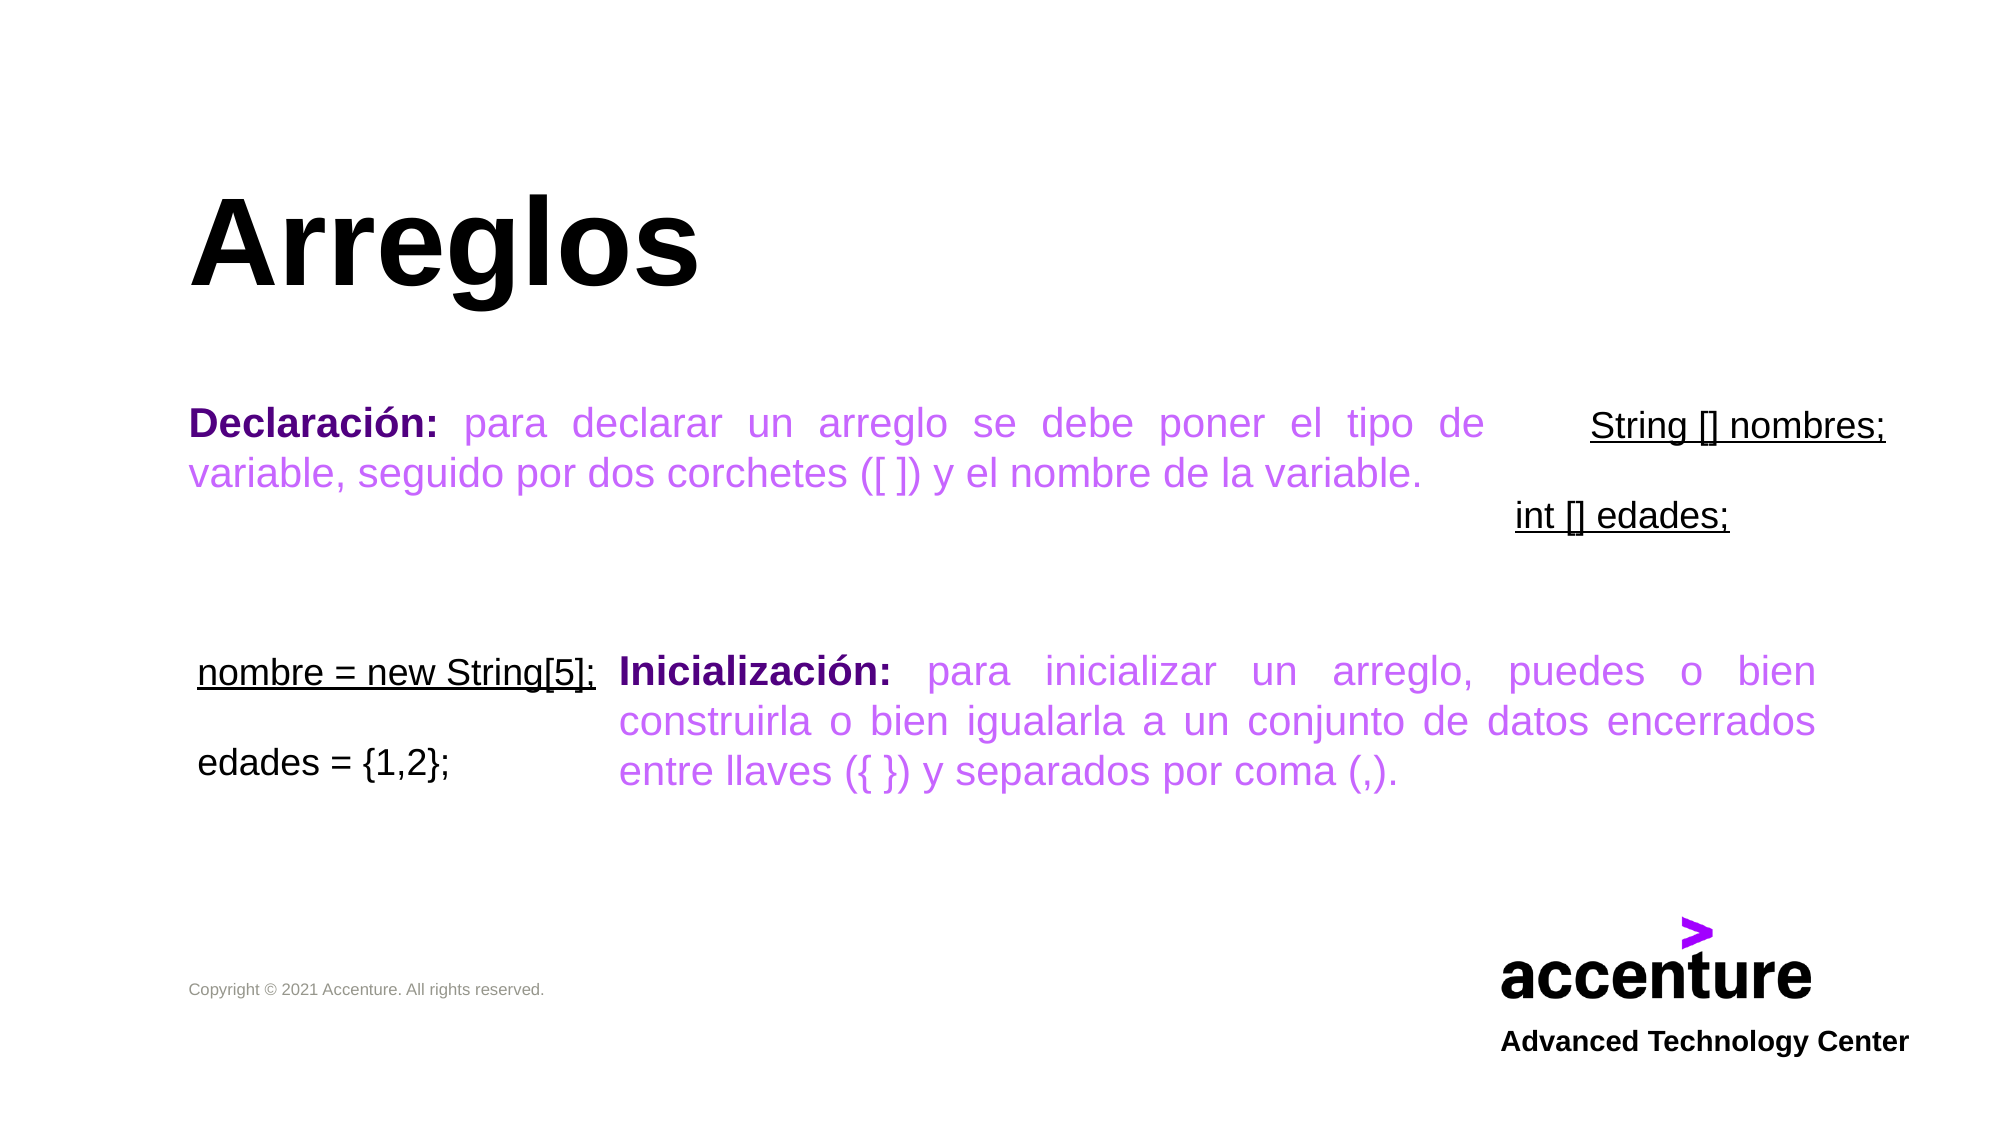

# Arreglos
Declaración: para declarar un arreglo se debe poner el tipo de variable, seguido por dos corchetes ([ ]) y el nombre de la variable.
	String [] nombres;

int [] edades;

nombre = new String[5];

edades = {1,2};
Inicialización: para inicializar un arreglo, puedes o bien construirla o bien igualarla a un conjunto de datos encerrados entre llaves ({ }) y separados por coma (,).